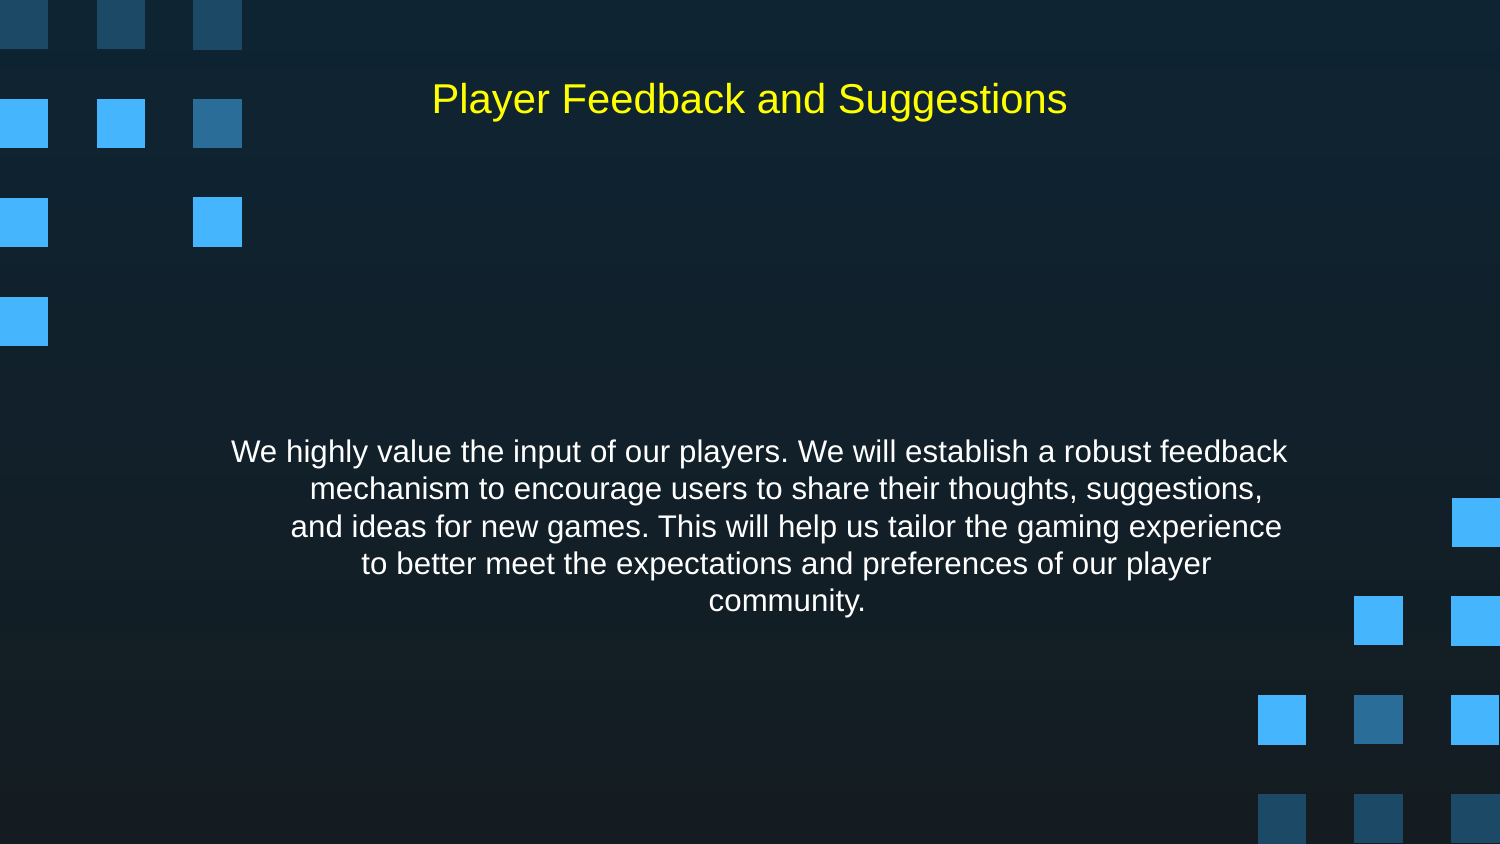

Player Feedback and Suggestions
We highly value the input of our players. We will establish a robust feedback mechanism to encourage users to share their thoughts, suggestions, and ideas for new games. This will help us tailor the gaming experience to better meet the expectations and preferences of our player community.